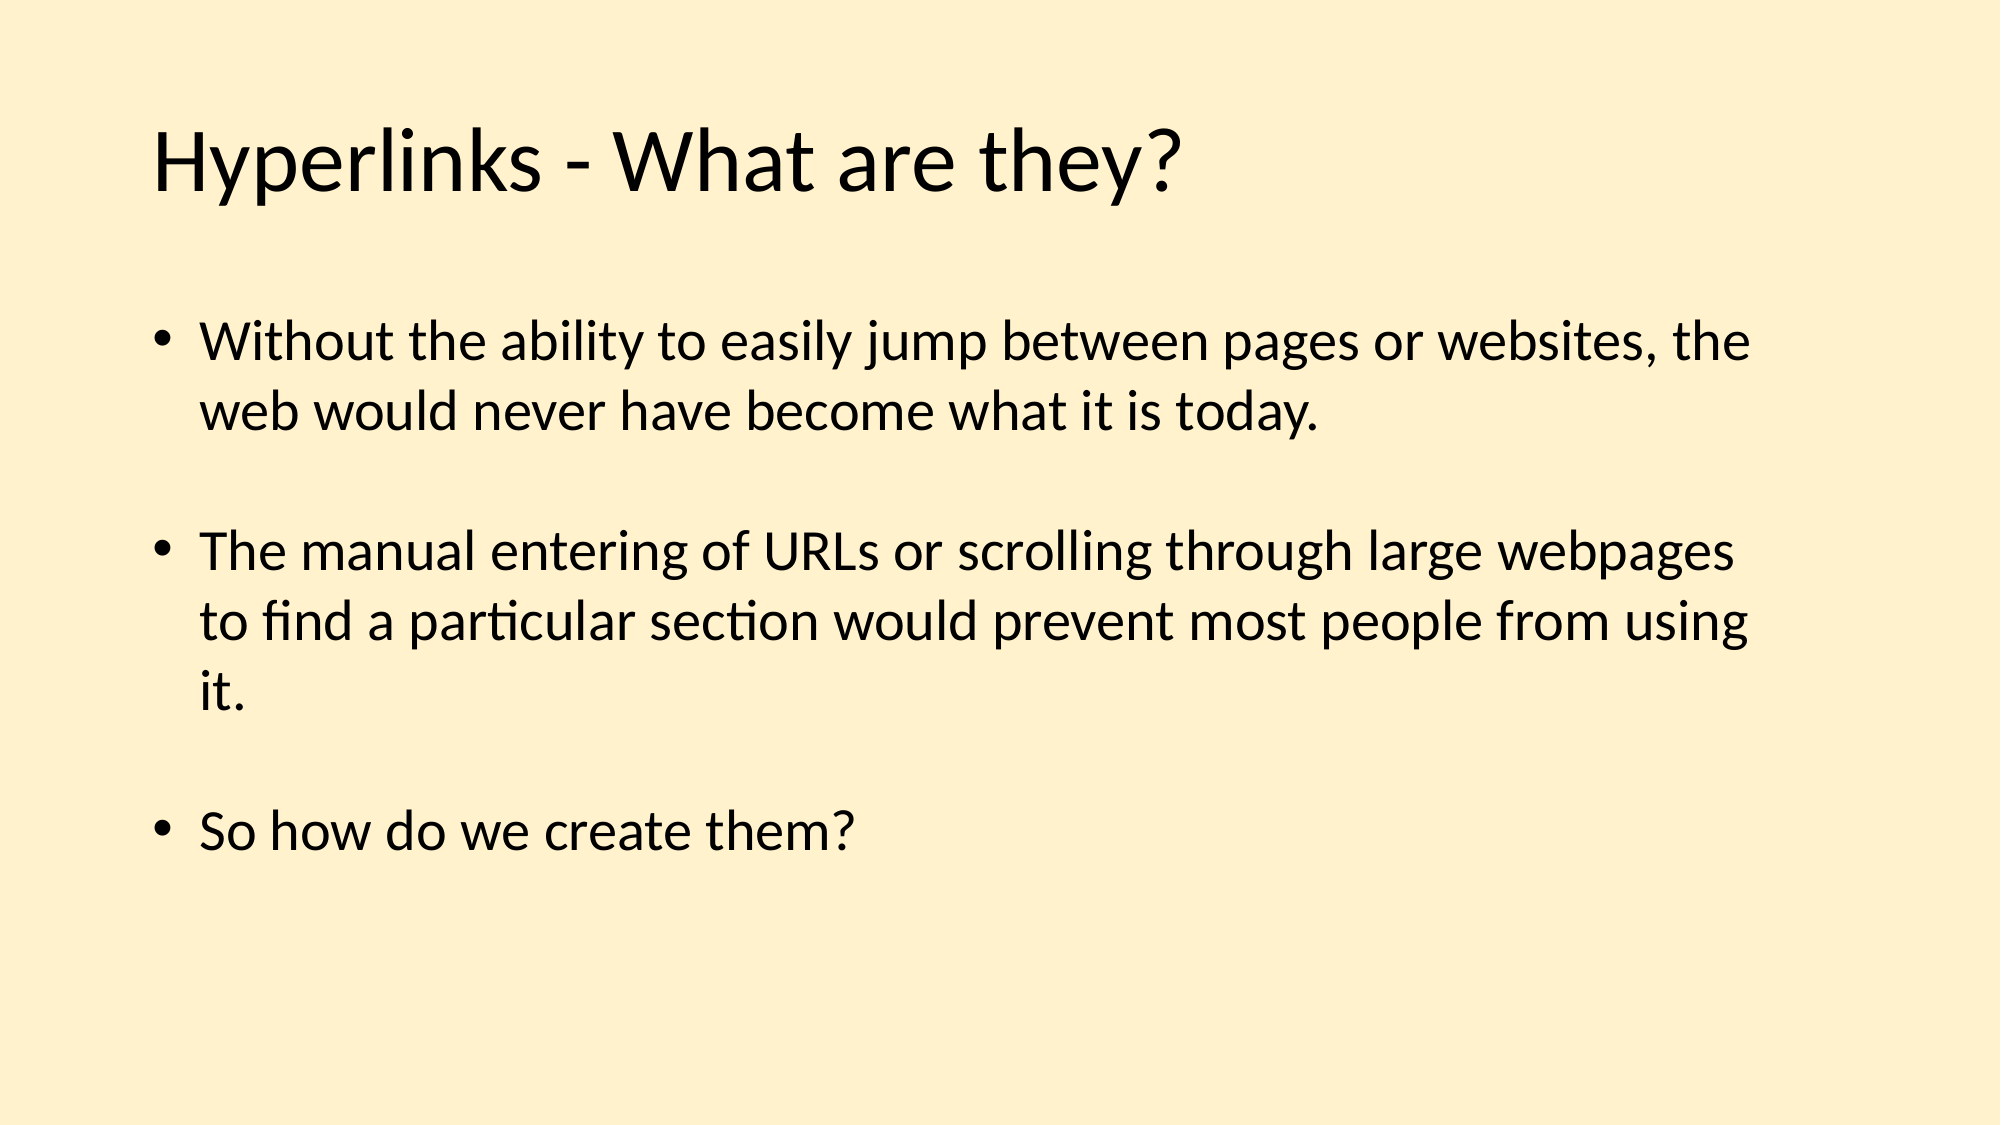

# Hyperlinks - What are they?
Without the ability to easily jump between pages or websites, the web would never have become what it is today.

The manual entering of URLs or scrolling through large webpages to find a particular section would prevent most people from using it.

So how do we create them?